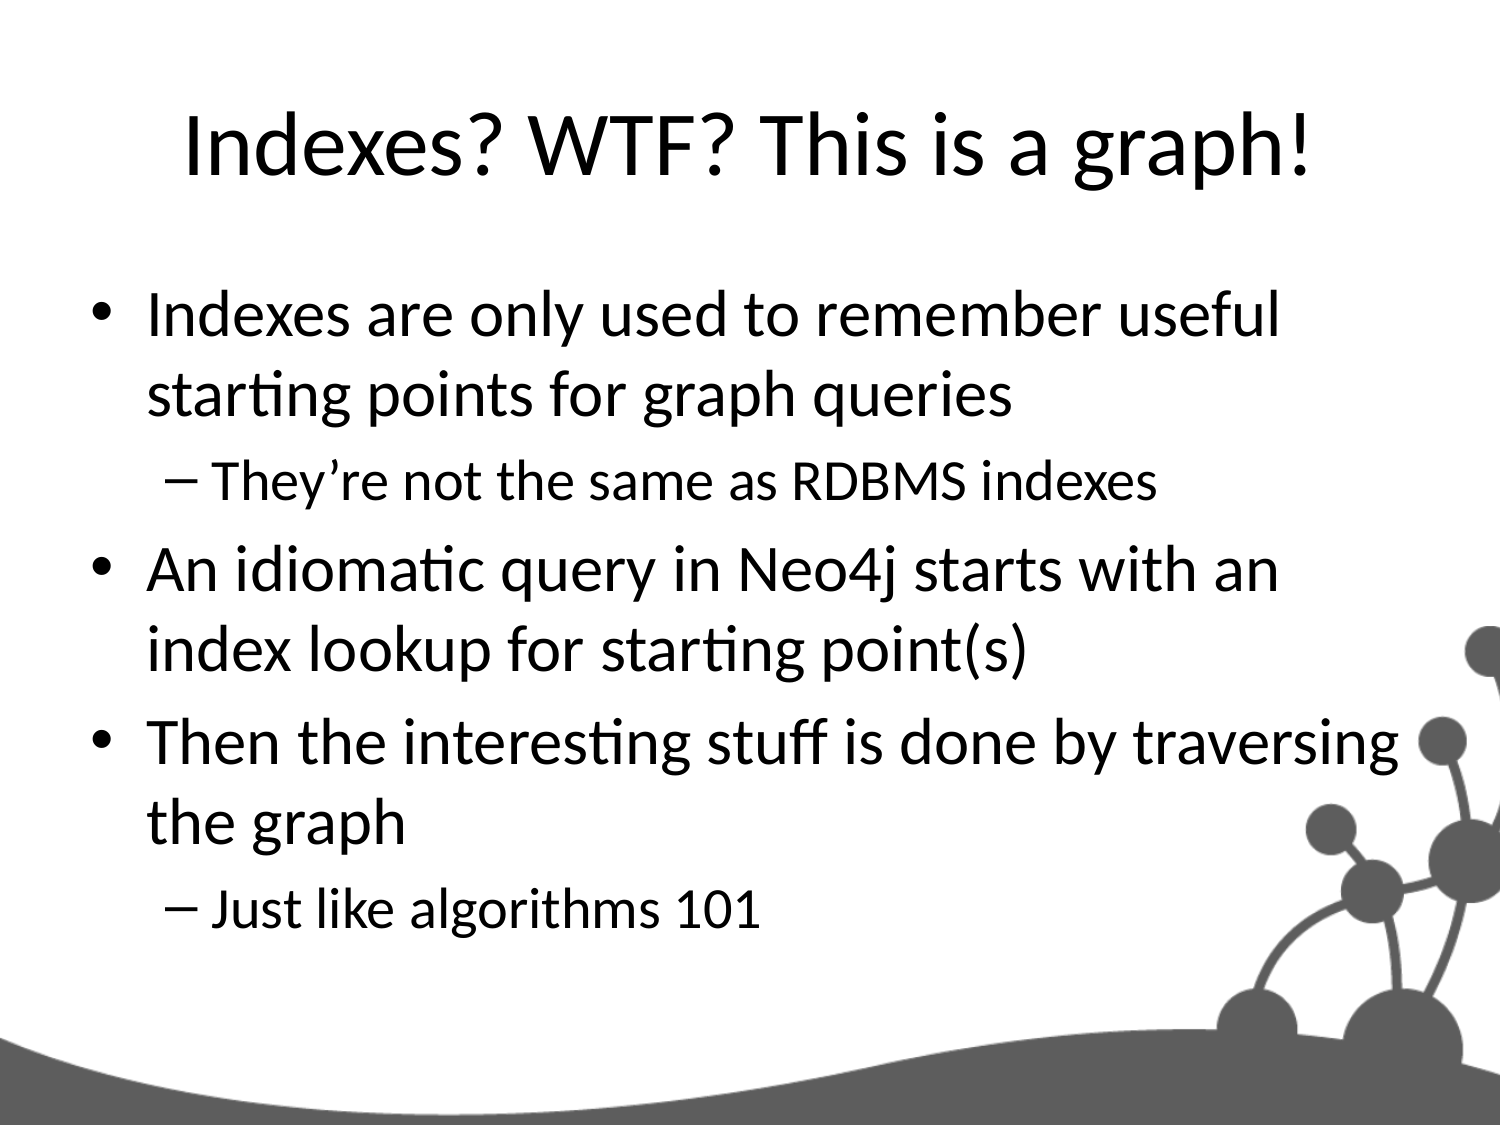

# Indexes? WTF? This is a graph!
Indexes are only used to remember useful starting points for graph queries
They’re not the same as RDBMS indexes
An idiomatic query in Neo4j starts with an index lookup for starting point(s)
Then the interesting stuff is done by traversing the graph
Just like algorithms 101